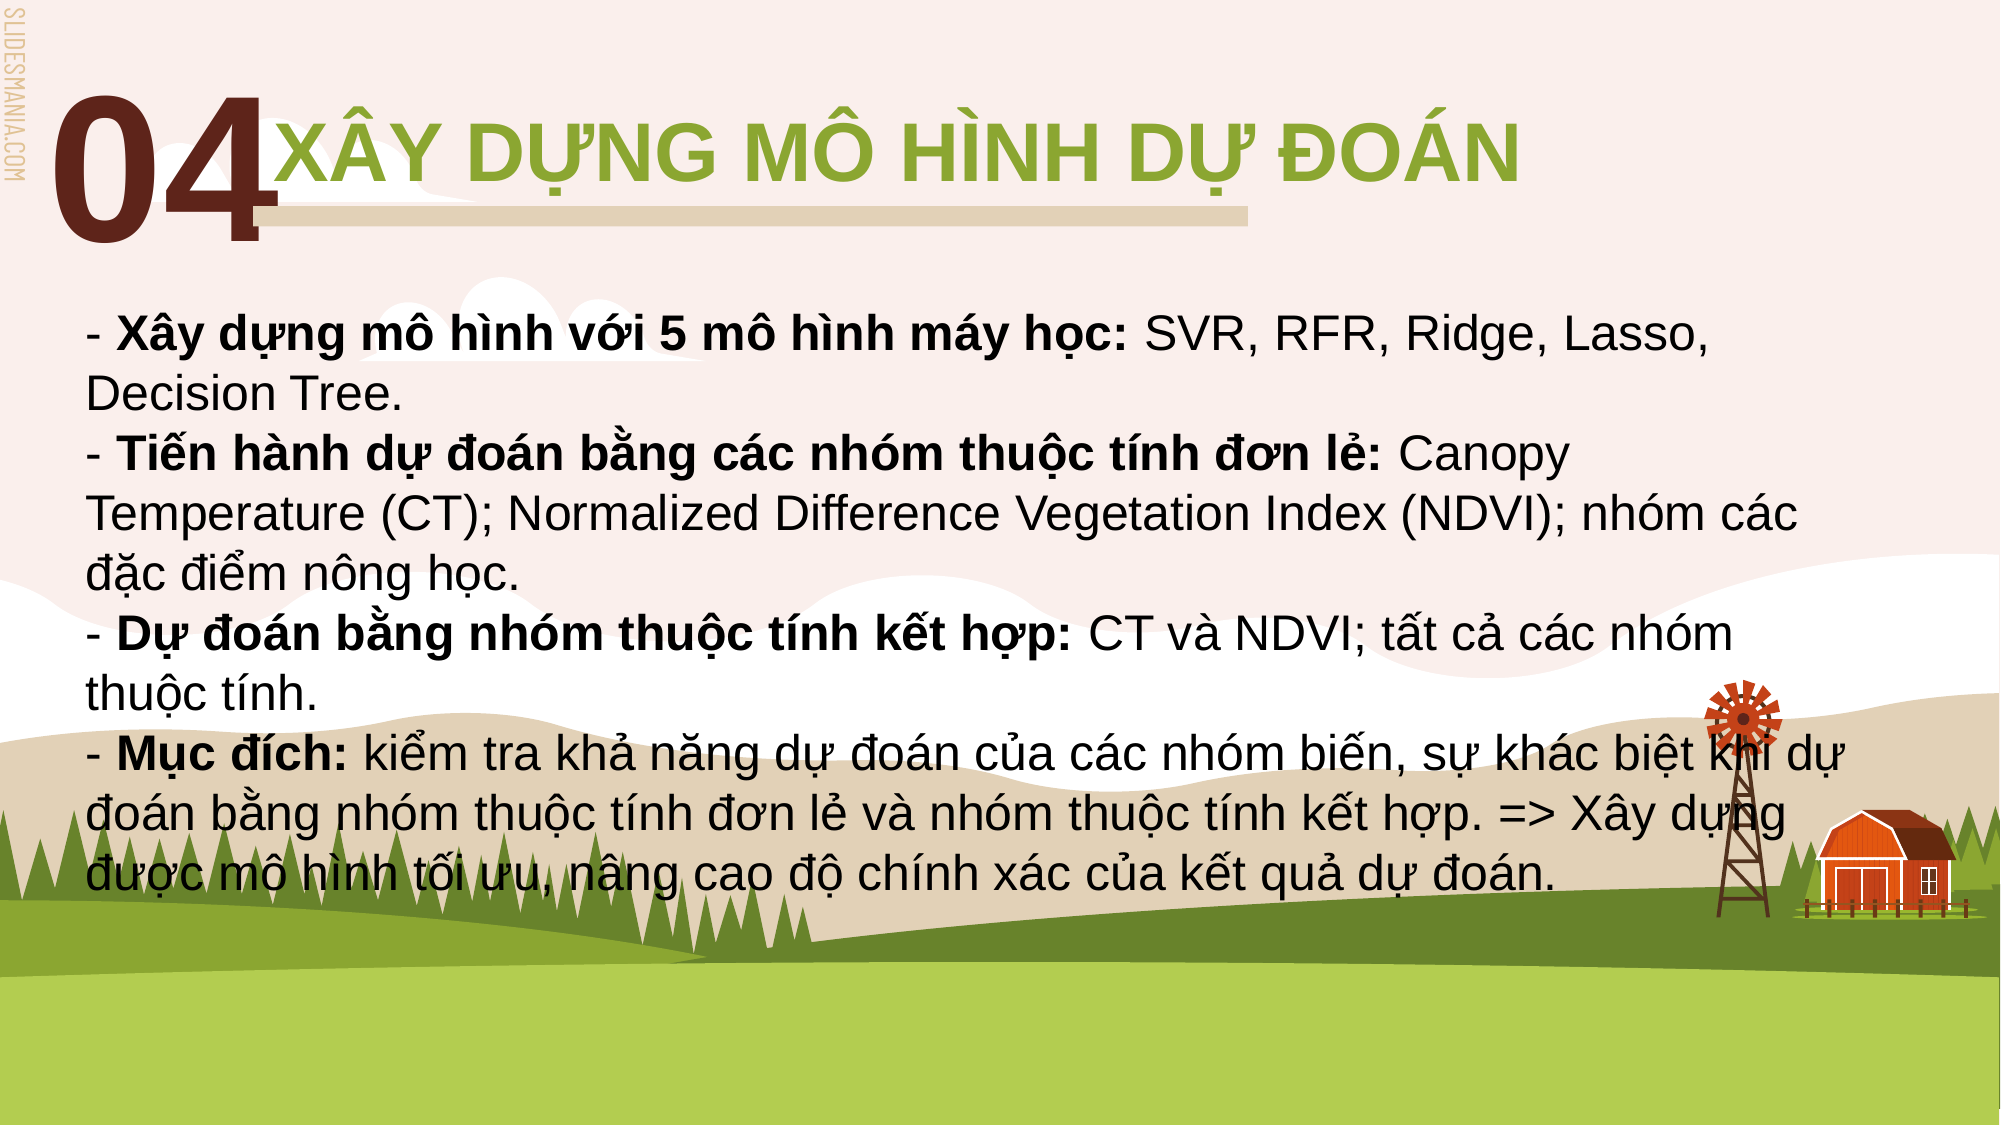

# 04
XÂY DỰNG MÔ HÌNH DỰ ĐOÁN

- Xây dựng mô hình với 5 mô hình máy học: SVR, RFR, Ridge, Lasso, Decision Tree.
- Tiến hành dự đoán bằng các nhóm thuộc tính đơn lẻ: Canopy Temperature (CT); Normalized Difference Vegetation Index (NDVI); nhóm các đặc điểm nông học.
- Dự đoán bằng nhóm thuộc tính kết hợp: CT và NDVI; tất cả các nhóm thuộc tính.
- Mục đích: kiểm tra khả năng dự đoán của các nhóm biến, sự khác biệt khi dự đoán bằng nhóm thuộc tính đơn lẻ và nhóm thuộc tính kết hợp. => Xây dựng được mô hình tối ưu, nâng cao độ chính xác của kết quả dự đoán.